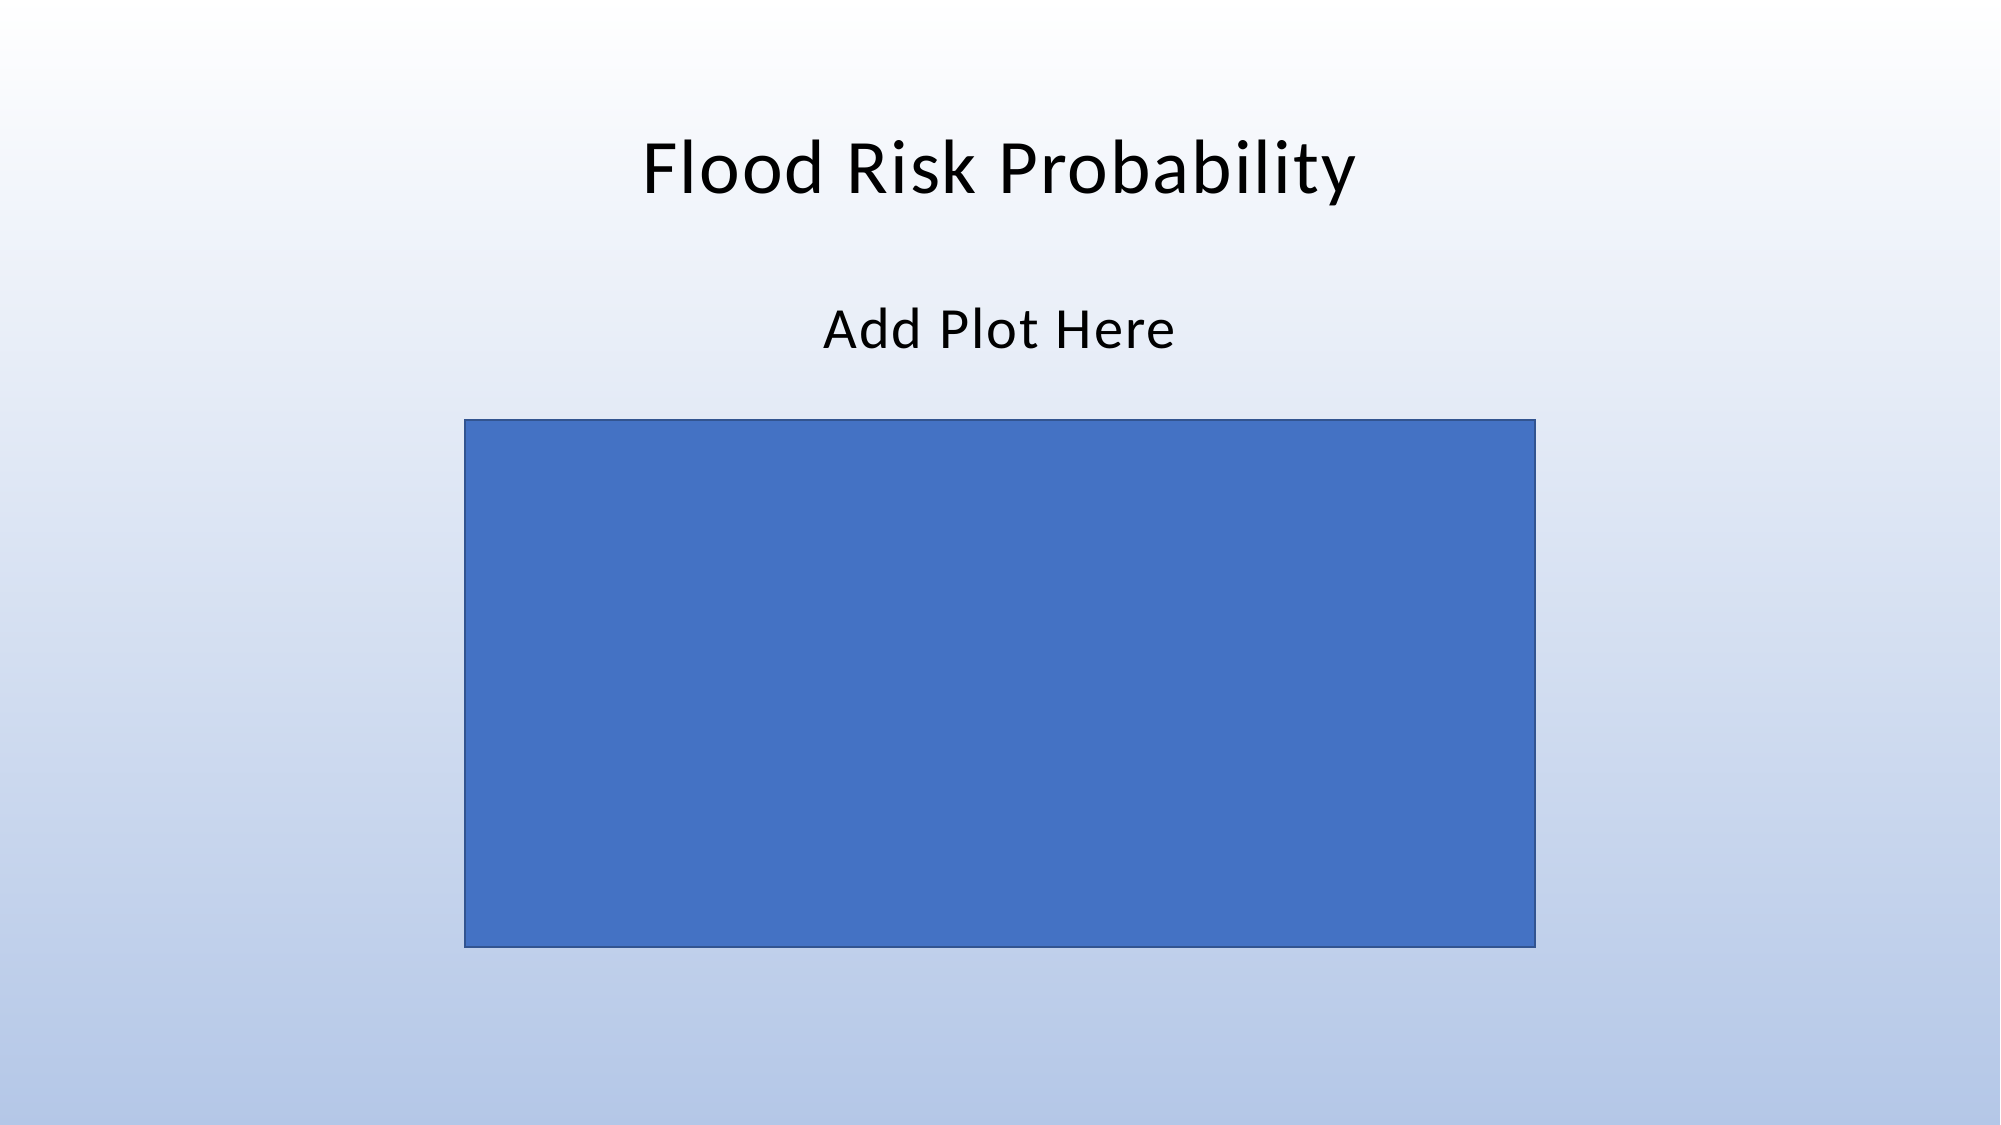

# Flood Risk Probability
Add Plot Here